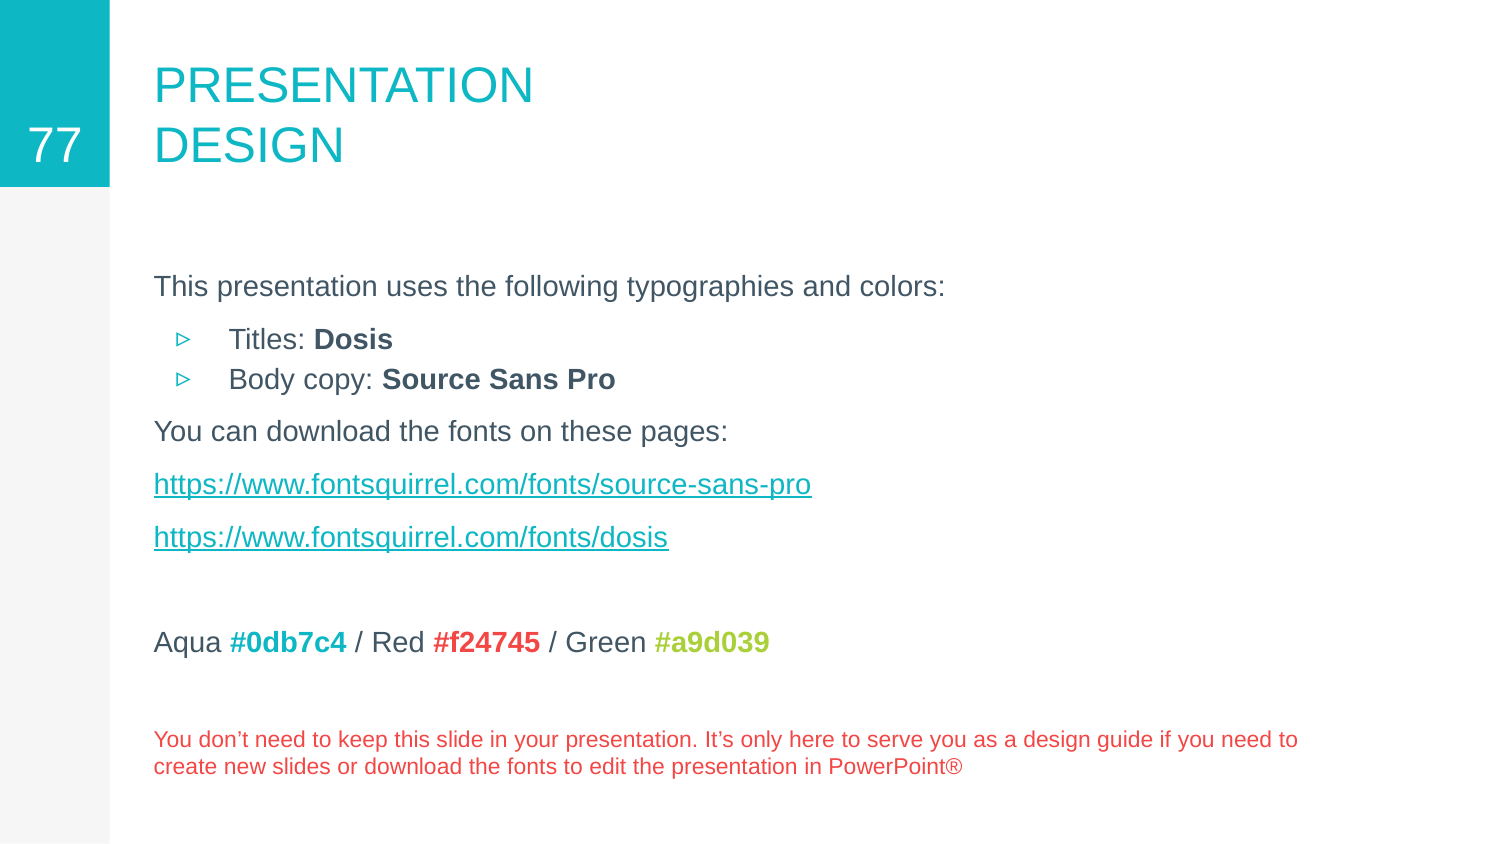

77
# PRESENTATION DESIGN
This presentation uses the following typographies and colors:
Titles: Dosis
Body copy: Source Sans Pro
You can download the fonts on these pages:
https://www.fontsquirrel.com/fonts/source-sans-pro
https://www.fontsquirrel.com/fonts/dosis

Aqua #0db7c4 / Red #f24745 / Green #a9d039
You don’t need to keep this slide in your presentation. It’s only here to serve you as a design guide if you need to create new slides or download the fonts to edit the presentation in PowerPoint®